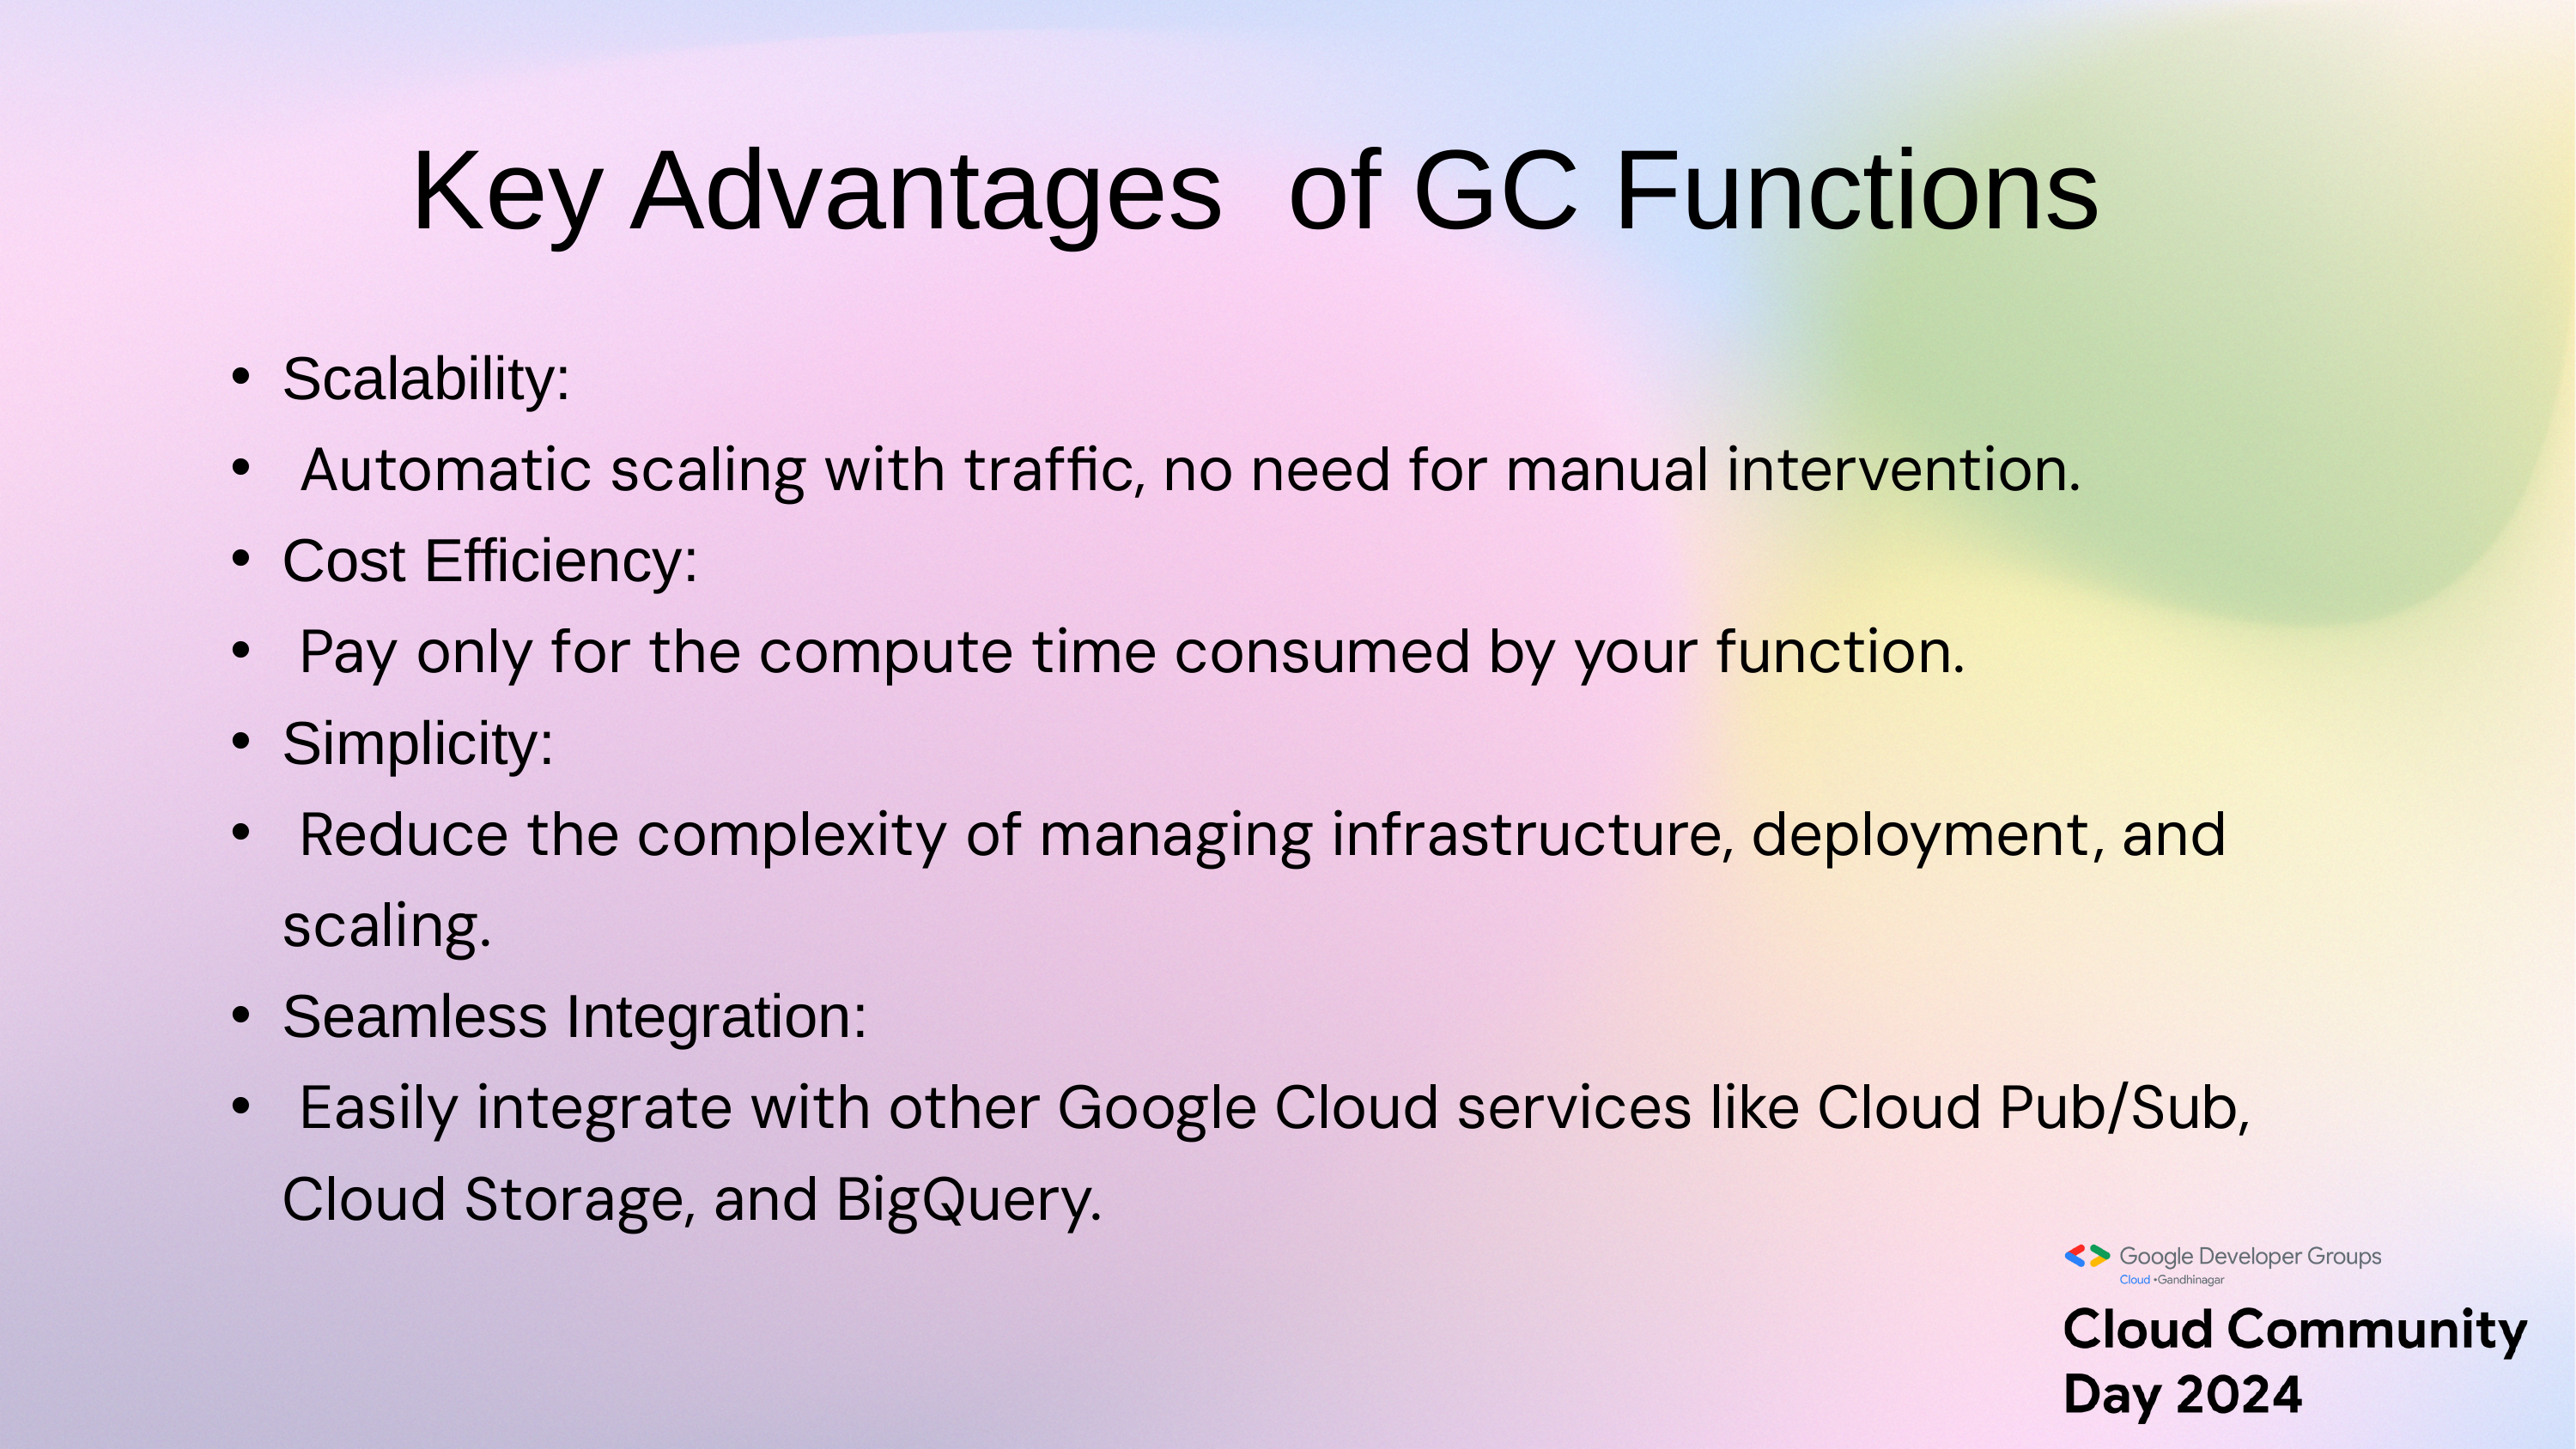

Key Advantages  of GC Functions
Scalability:
 Automatic scaling with traffic, no need for manual intervention.
Cost Efficiency:
 Pay only for the compute time consumed by your function.
Simplicity:
 Reduce the complexity of managing infrastructure, deployment, and scaling.
Seamless Integration:
 Easily integrate with other Google Cloud services like Cloud Pub/Sub, Cloud Storage, and BigQuery.